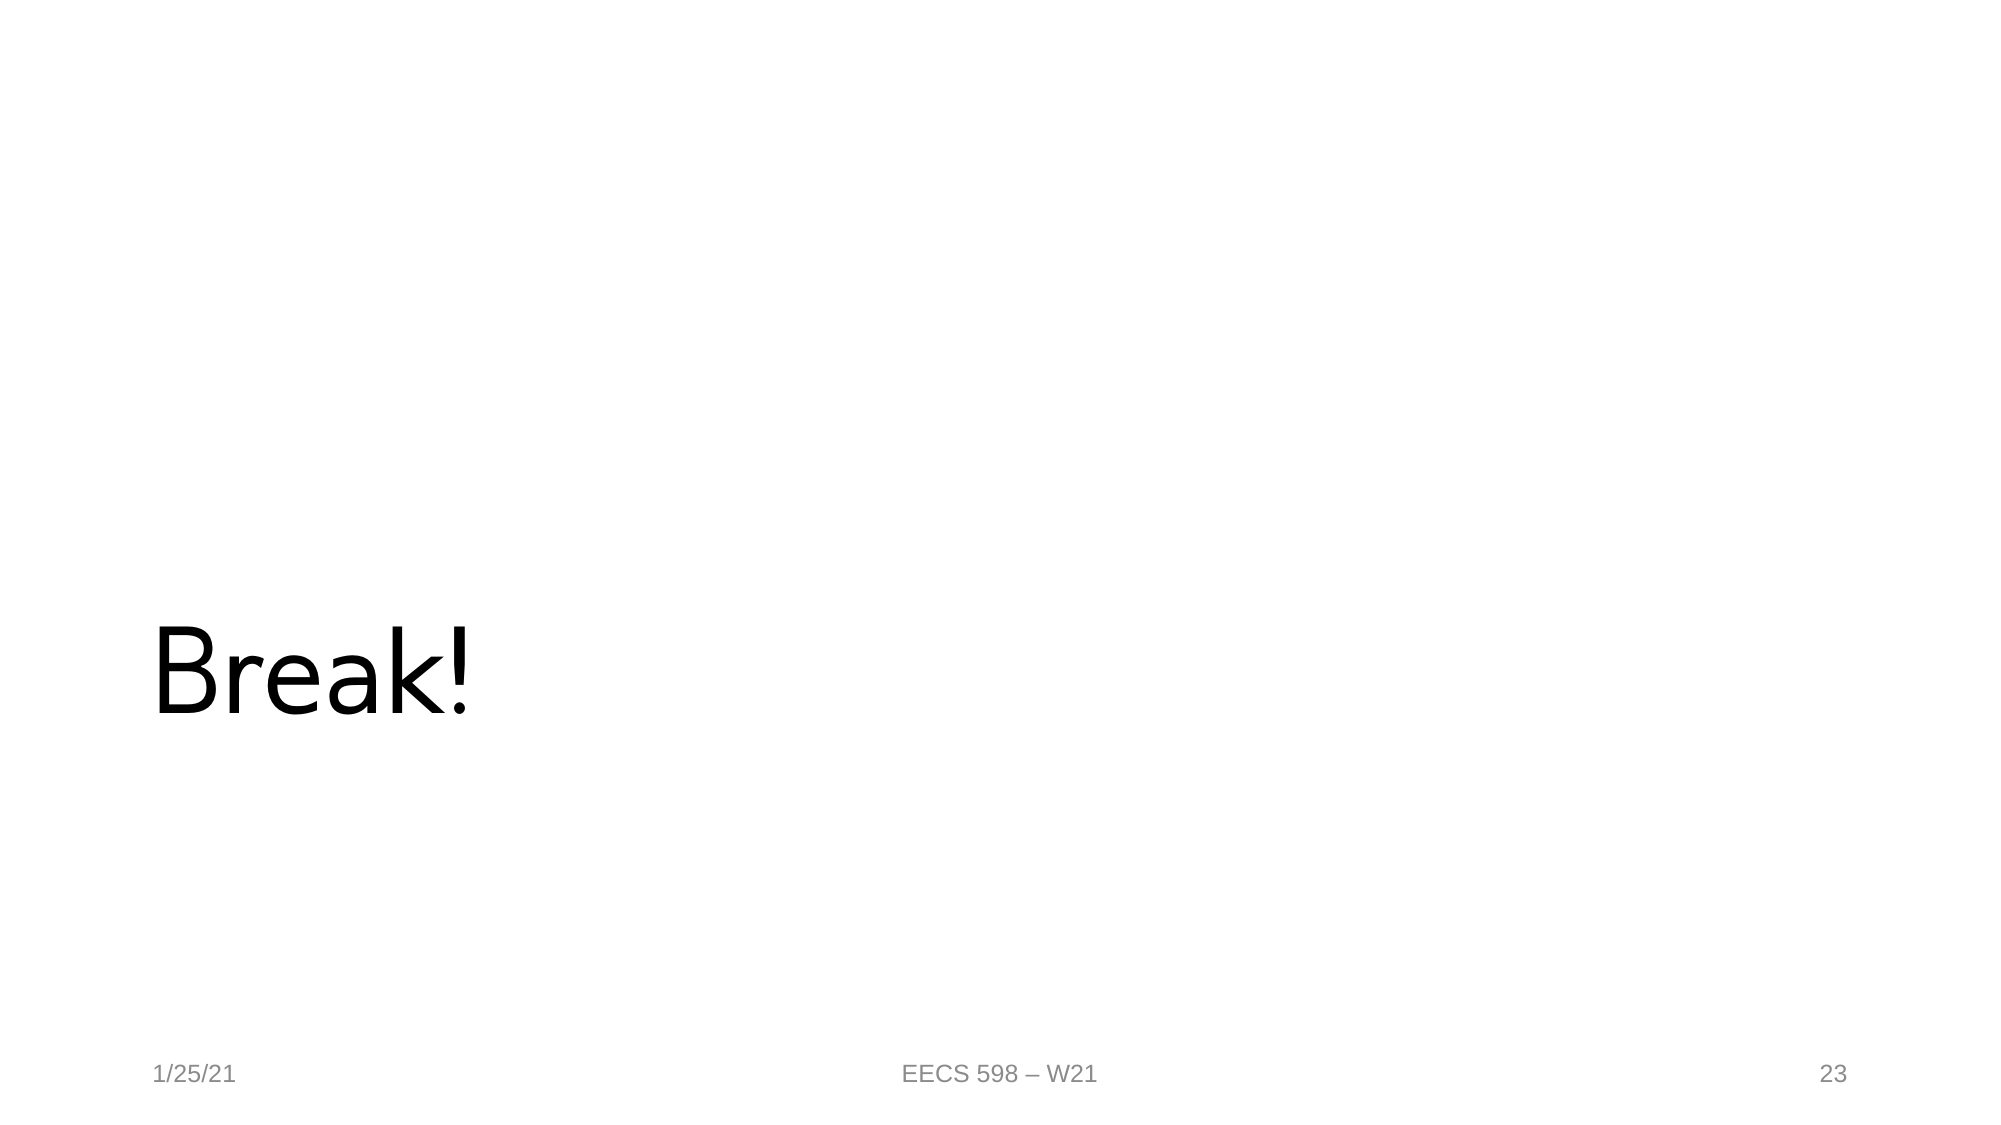

# Break!
1/25/21
EECS 598 – W21
23